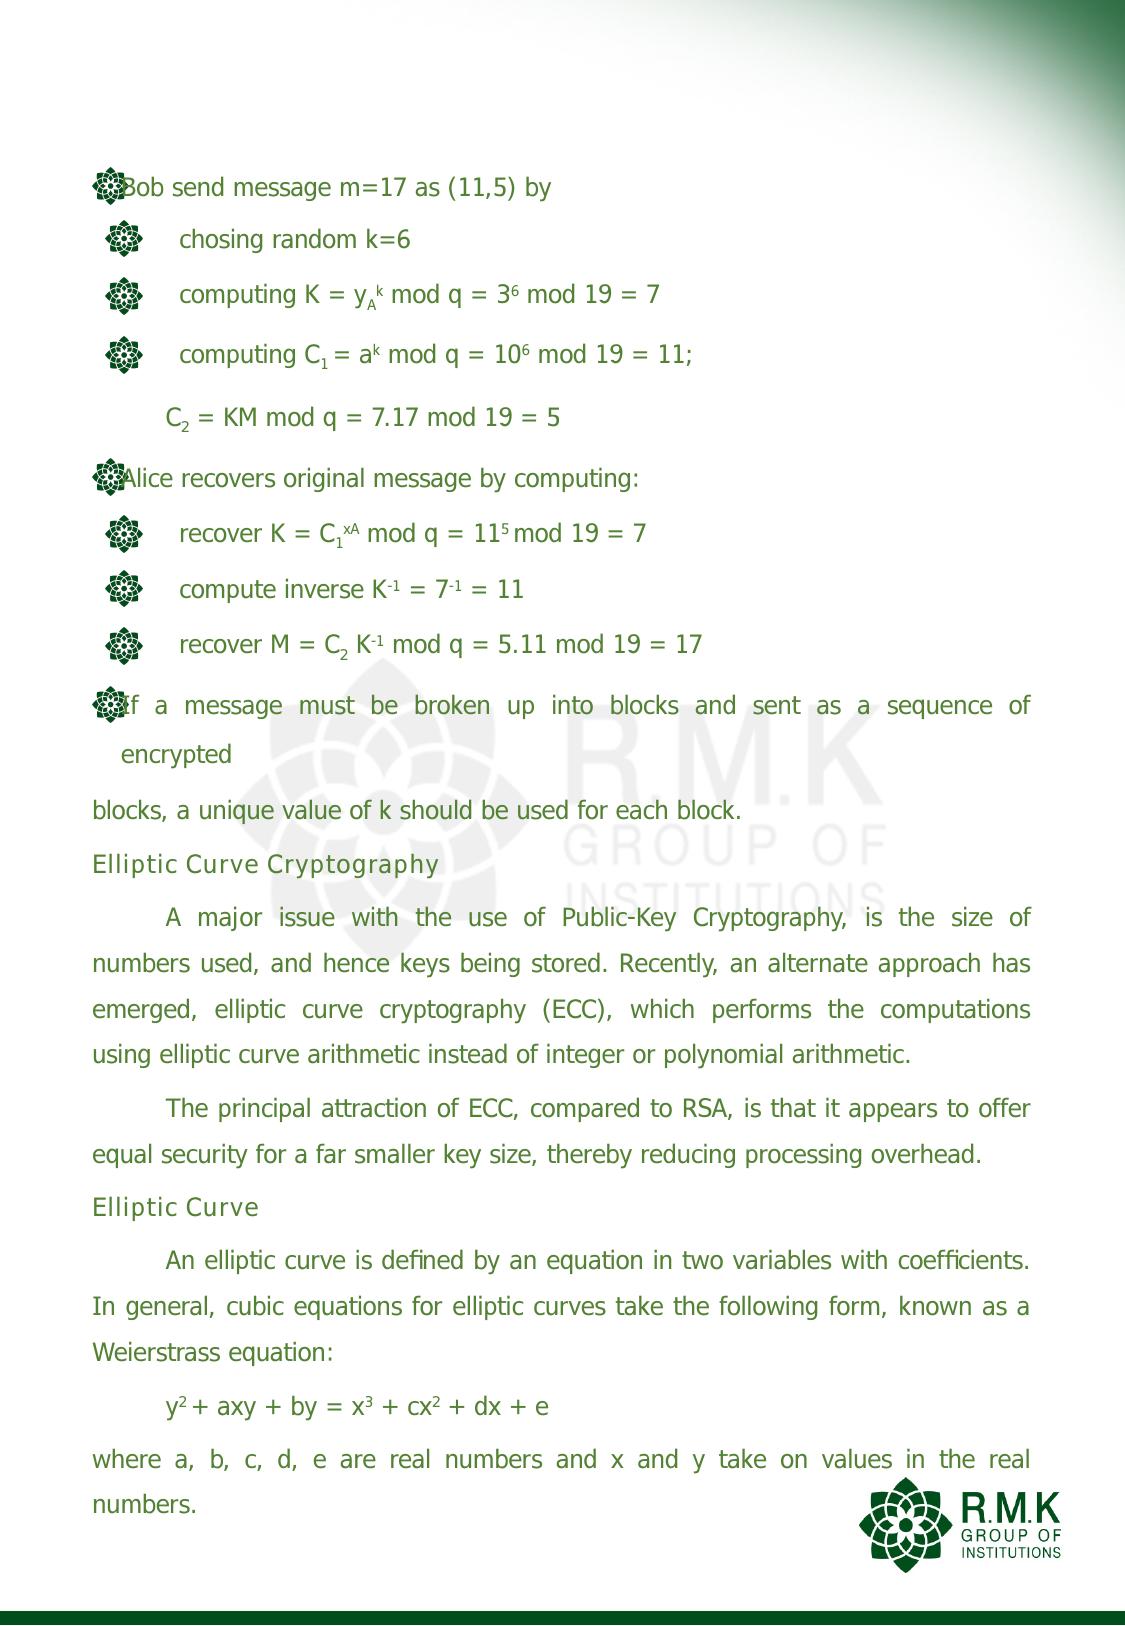

#
Bob send message m=17 as (11,5) by
chosing random k=6
computing K = yAk mod q = 36 mod 19 = 7
computing C1 = ak mod q = 106 mod 19 = 11;
	C2 = KM mod q = 7.17 mod 19 = 5
Alice recovers original message by computing:
recover K = C1xA mod q = 115 mod 19 = 7
compute inverse K-1 = 7-1 = 11
recover M = C2 K-1 mod q = 5.11 mod 19 = 17
If a message must be broken up into blocks and sent as a sequence of encrypted
blocks, a unique value of k should be used for each block.
Elliptic Curve Cryptography
	A major issue with the use of Public-Key Cryptography, is the size of numbers used, and hence keys being stored. Recently, an alternate approach has emerged, elliptic curve cryptography (ECC), which performs the computations using elliptic curve arithmetic instead of integer or polynomial arithmetic.
	The principal attraction of ECC, compared to RSA, is that it appears to offer equal security for a far smaller key size, thereby reducing processing overhead.
Elliptic Curve
	An elliptic curve is defined by an equation in two variables with coefficients. In general, cubic equations for elliptic curves take the following form, known as a Weierstrass equation:
		y2 + axy + by = x3 + cx2 + dx + e
where a, b, c, d, e are real numbers and x and y take on values in the real numbers.